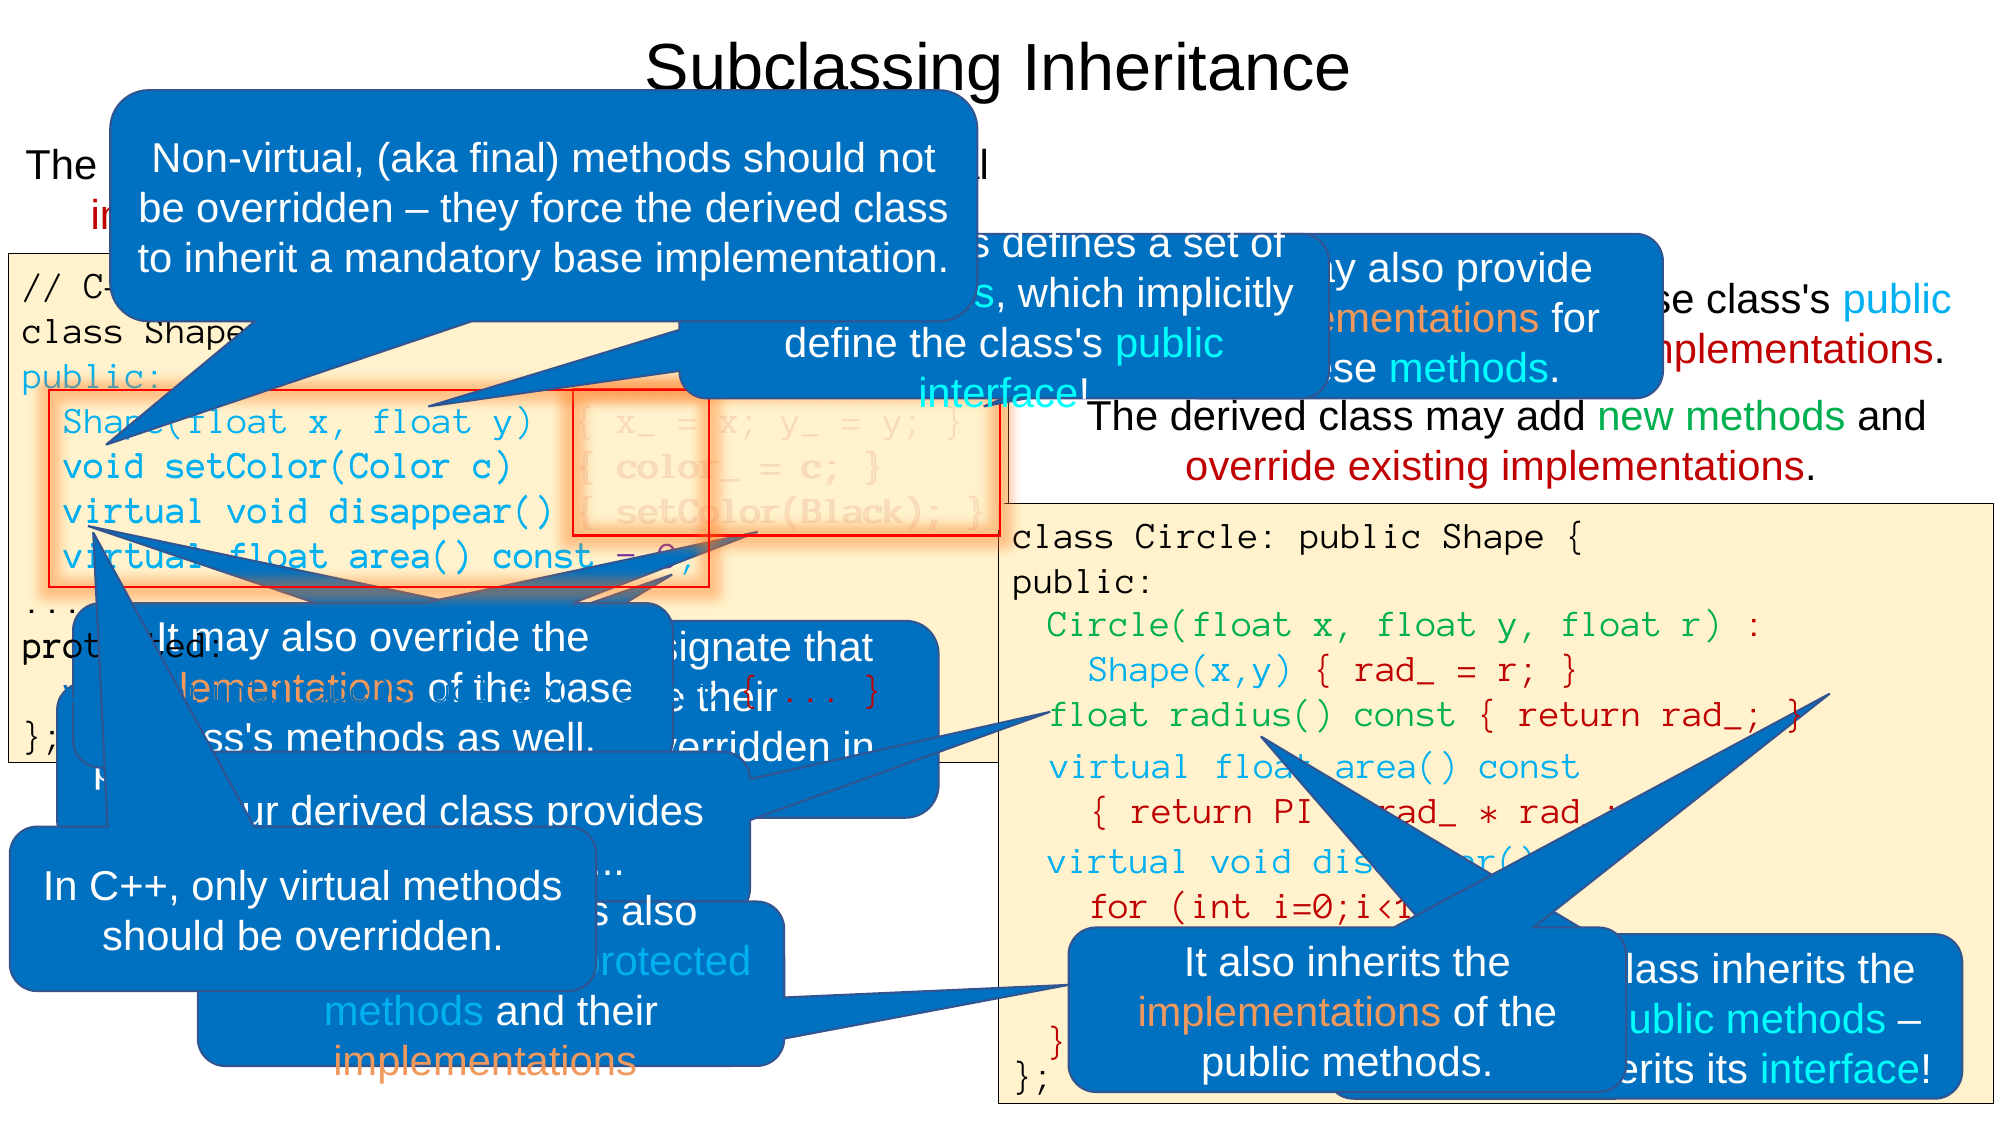

# Subclassing Inheritance
Non-virtual, (aka final) methods should not be overridden – they force the derived class to inherit a mandatory base implementation.
The base class defines public methods with optional implementations, as well as private/protected methods.
It may also provide implementations for these methods.
Our base class defines a set of  public methods, which implicitly define the class's public interface!
// C++ subclassing example
class Shape {
public:
  Shape(float x, float y)  { x_ = x; y_ = y; }
  void setColor(Color c)   { color_ = c; }
  virtual void disappear() { setColor(Black); }
  virtual float area() const = 0;
...
protected:
  void printShapeDebugInfo() const { ... }
};
The derived class inherits the base class's public interface and all of its methods' implementations.
The derived class may add new methods and override existing implementations.

  void setColor(Color c)
  virtual void disappear()
  virtual float area() const

 { color_ = c; }
 { setColor(Black); }
class Circle: public Shape {
public:

};
  Circle(float x, float y, float r) :
    Shape(x,y) { rad_ = r; }
  float radius() const { return rad_; }
It may also override the implementations of the base class's methods as well.
protected:
  void printShapeDebugInfo() const { ... }
Some methods designate that they may have their implementations overridden in derived classes.
Our derived class must provide implementations of abstract methods...
  virtual float area() const
    { return PI * rad_ * rad_; }
Our derived class provides its own methods...
In C++, only virtual methods should be overridden.
  virtual void disappear() {
    for (int i=0;i<10;++i)
      rad_ *= .1;
    Shape::disappear();
  }

Our derived class also inherits the base's protected methods and their implementations.
It also inherits the implementations of the public methods.
The derived class inherits the base class's public methods – and thus it inherits its interface!